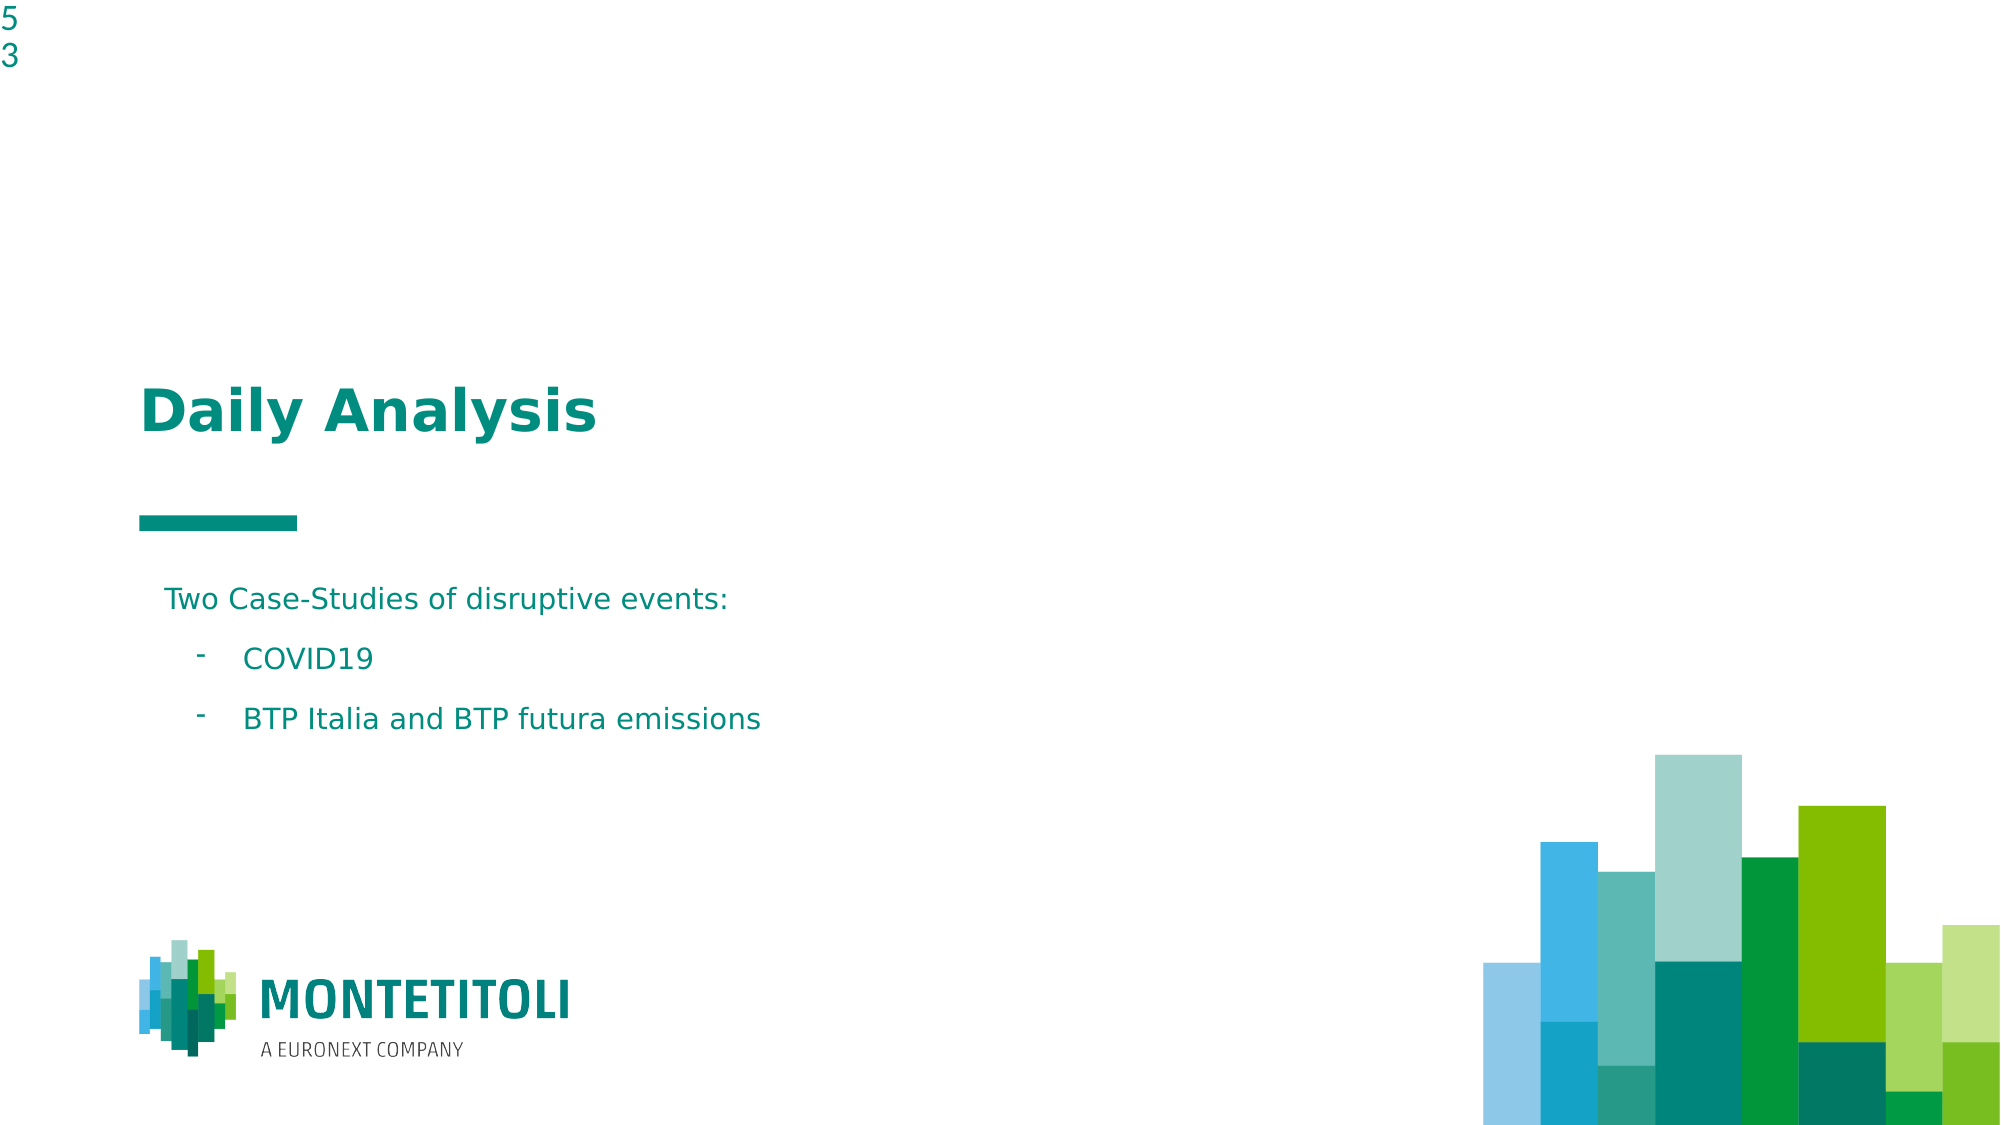

# Daily Analysis
Two Case-Studies of disruptive events:
COVID19
BTP Italia and BTP futura emissions